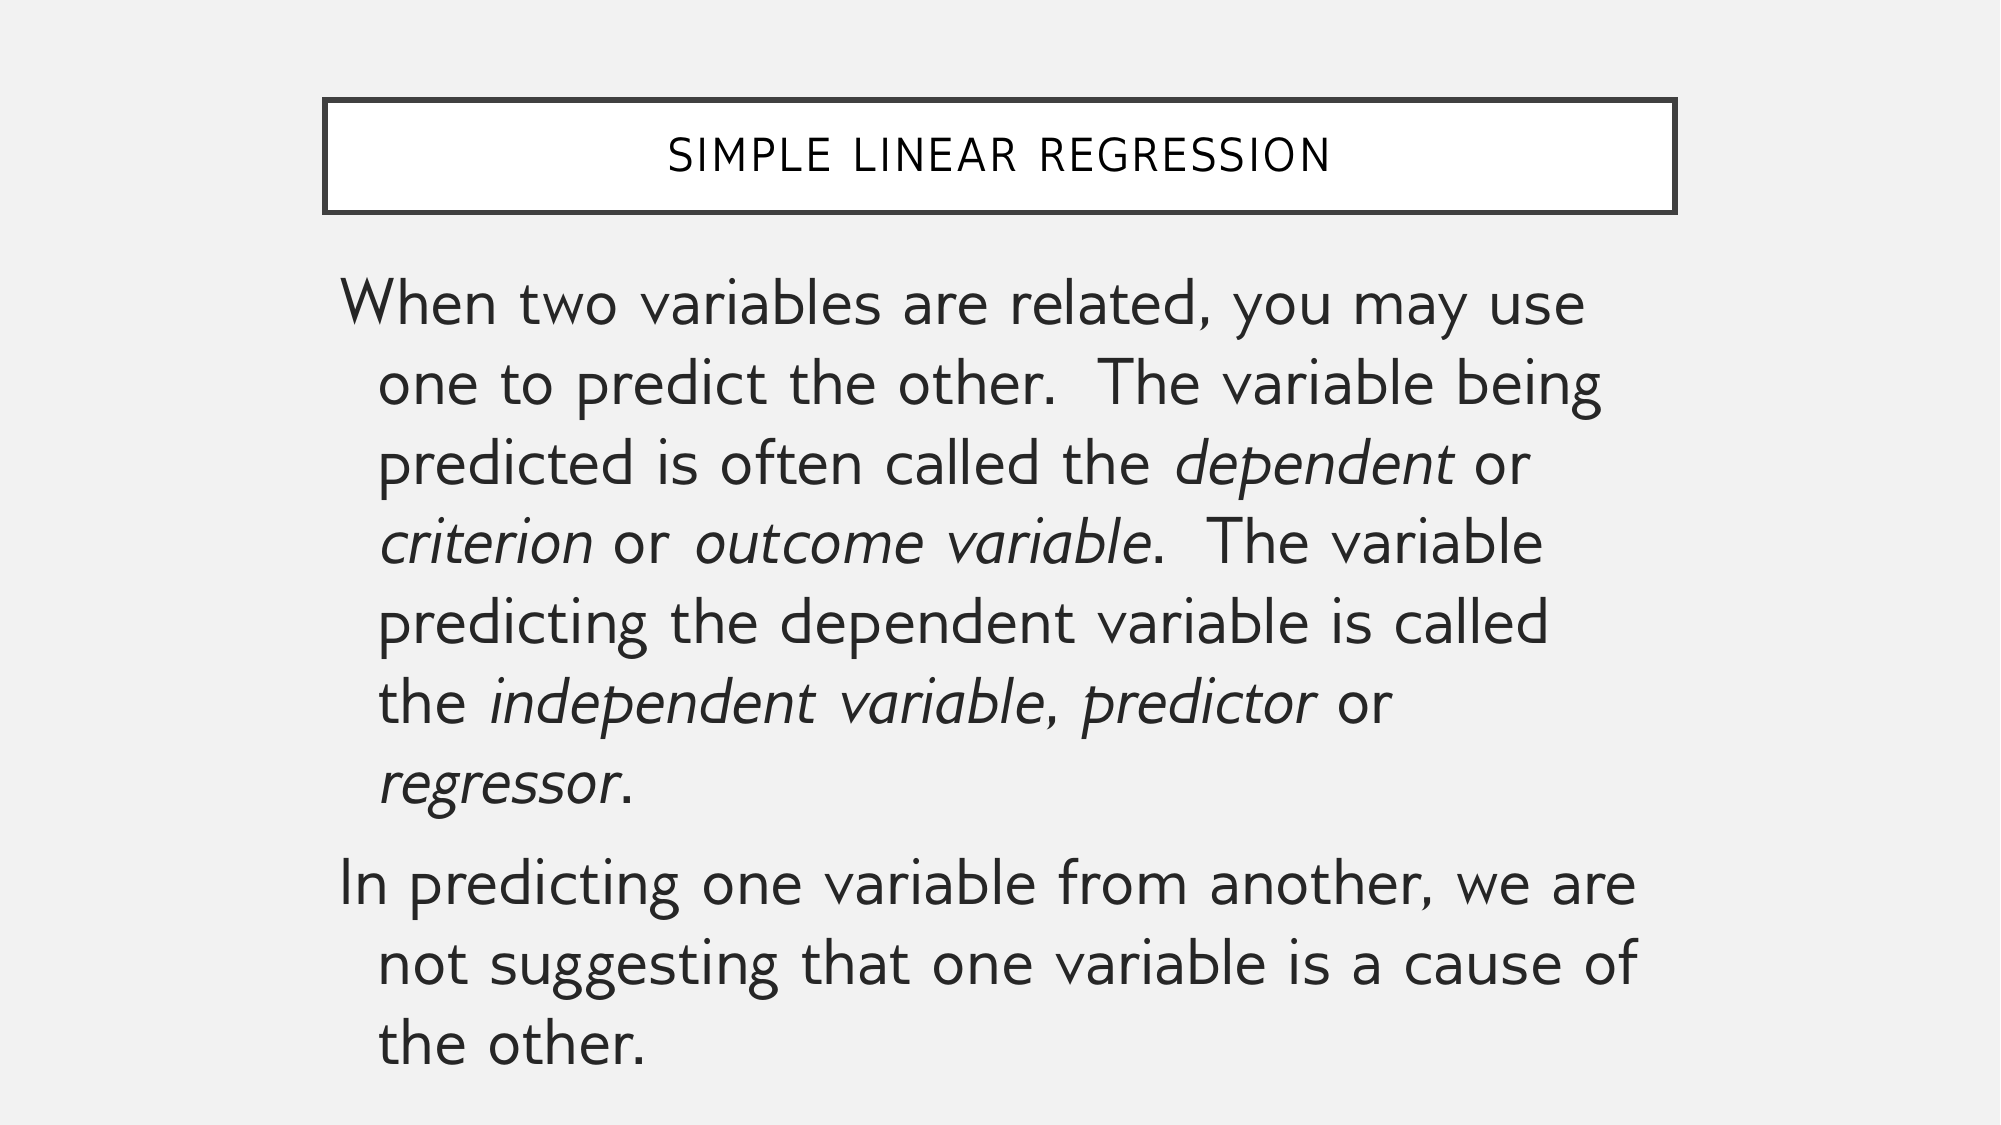

# Simple Linear Regression
When two variables are related, you may use one to predict the other.  The variable being predicted is often called the dependent or criterion or outcome variable.  The variable predicting the dependent variable is called the independent variable, predictor or regressor.
In predicting one variable from another, we are not suggesting that one variable is a cause of the other.